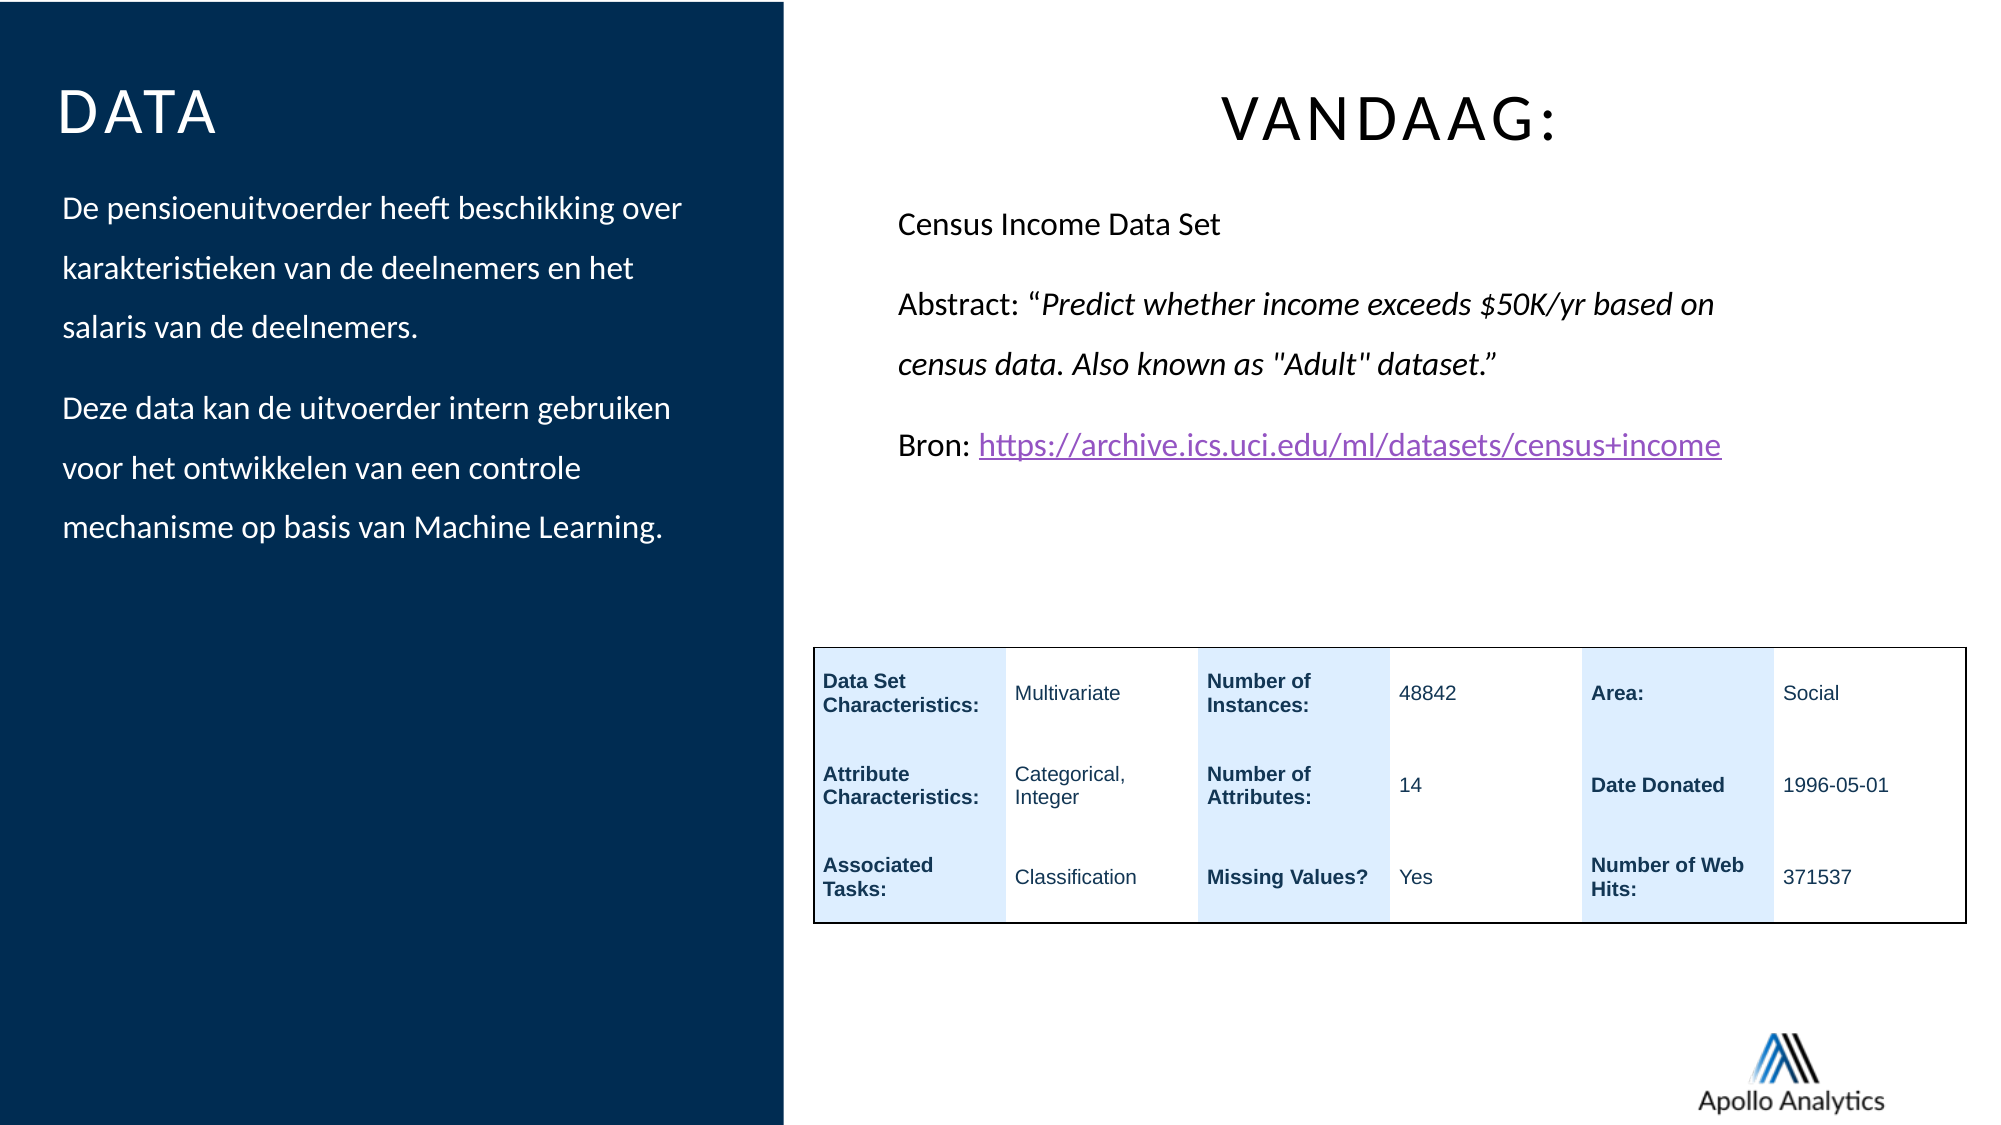

vandaag:
# Data
De pensioenuitvoerder heeft beschikking over karakteristieken van de deelnemers en het salaris van de deelnemers.
Deze data kan de uitvoerder intern gebruiken voor het ontwikkelen van een controle mechanisme op basis van Machine Learning.

Census Income Data Set
Abstract: “Predict whether income exceeds $50K/yr based on census data. Also known as "Adult" dataset.”
Bron: https://archive.ics.uci.edu/ml/datasets/census+income

| Data Set Characteristics: | Multivariate | Number of Instances: | 48842 | Area: | Social |
| --- | --- | --- | --- | --- | --- |
| Attribute Characteristics: | Categorical, Integer | Number of Attributes: | 14 | Date Donated | 1996-05-01 |
| Associated Tasks: | Classification | Missing Values? | Yes | Number of Web Hits: | 371537 |
5